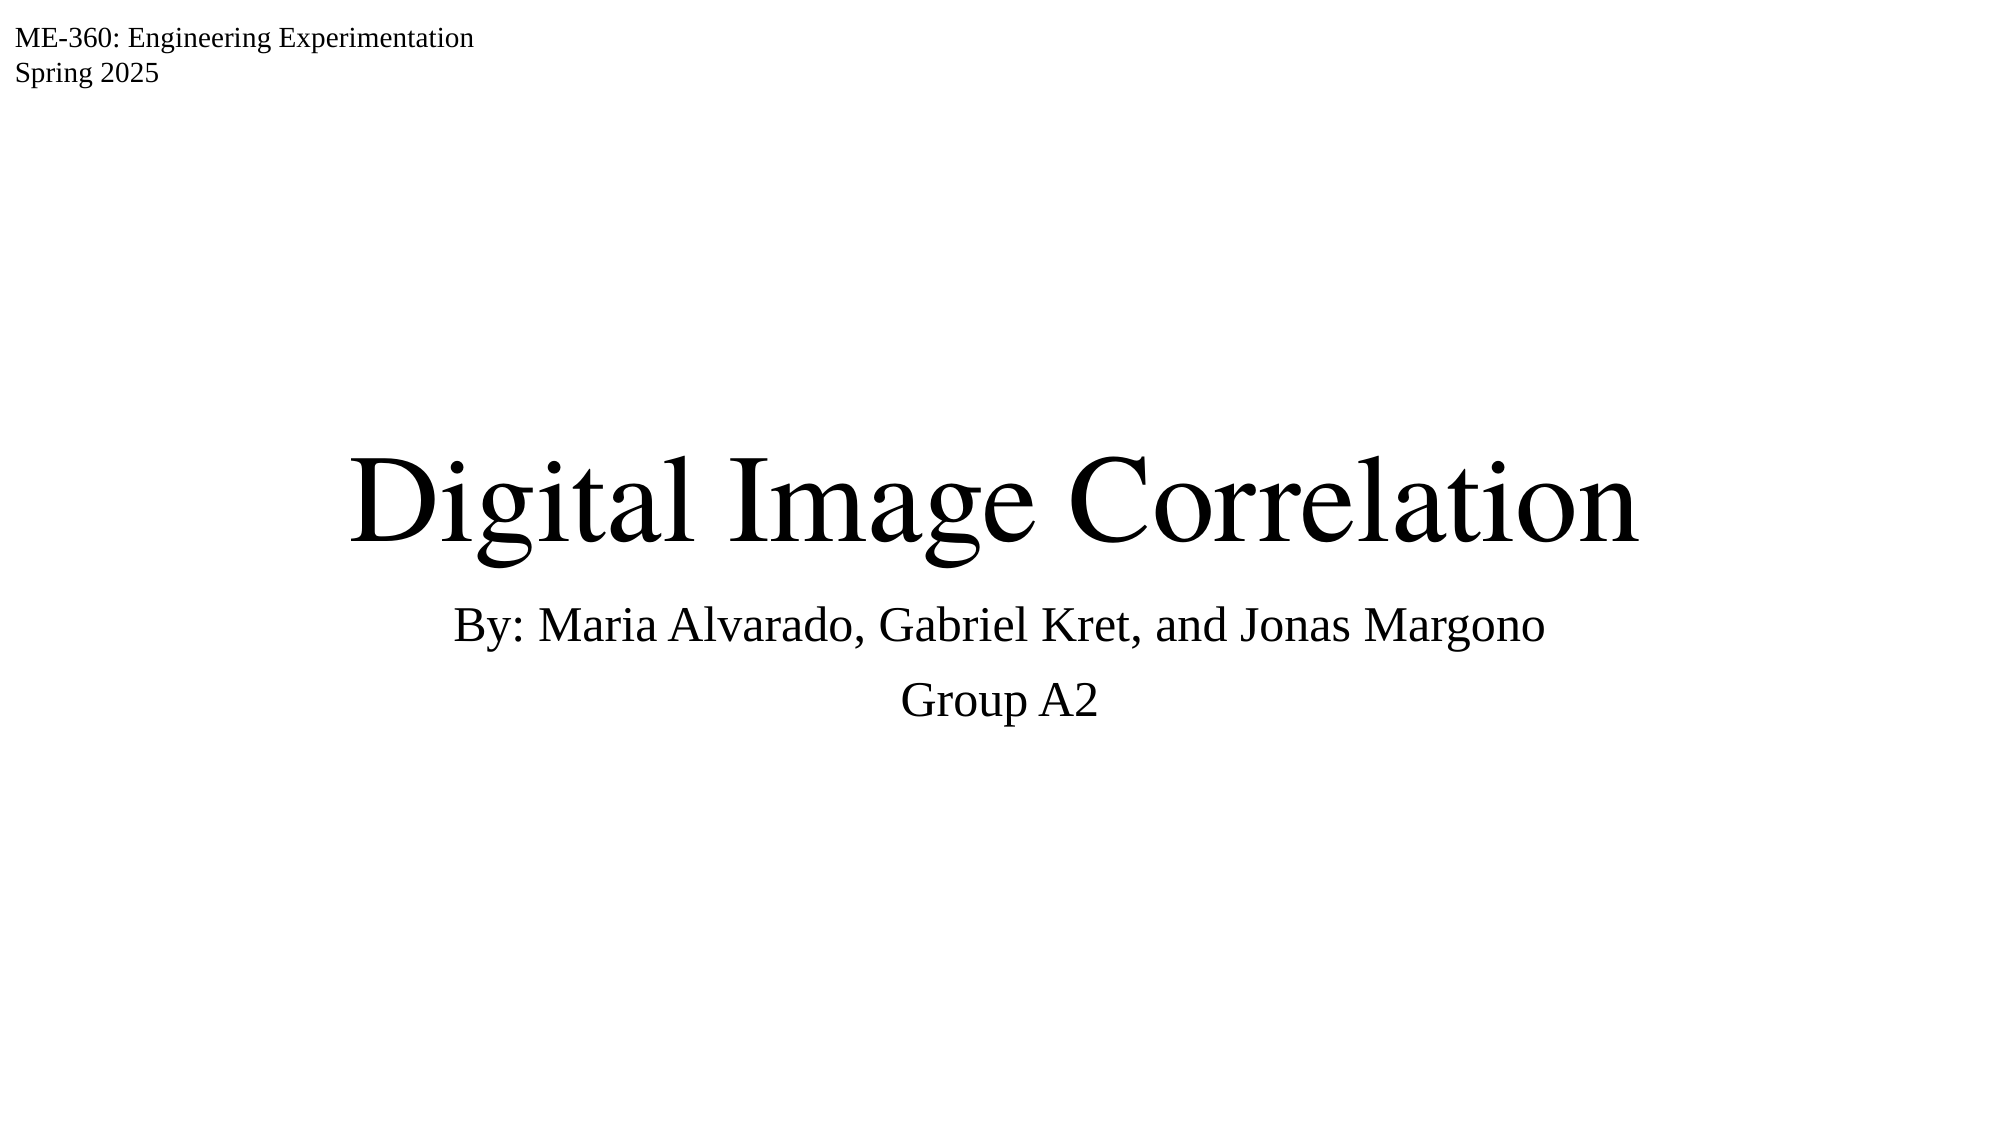

ME-360: Engineering Experimentation
Spring 2025

# Digital Image Correlation
By: Maria Alvarado, Gabriel Kret, and Jonas Margono
Group A2